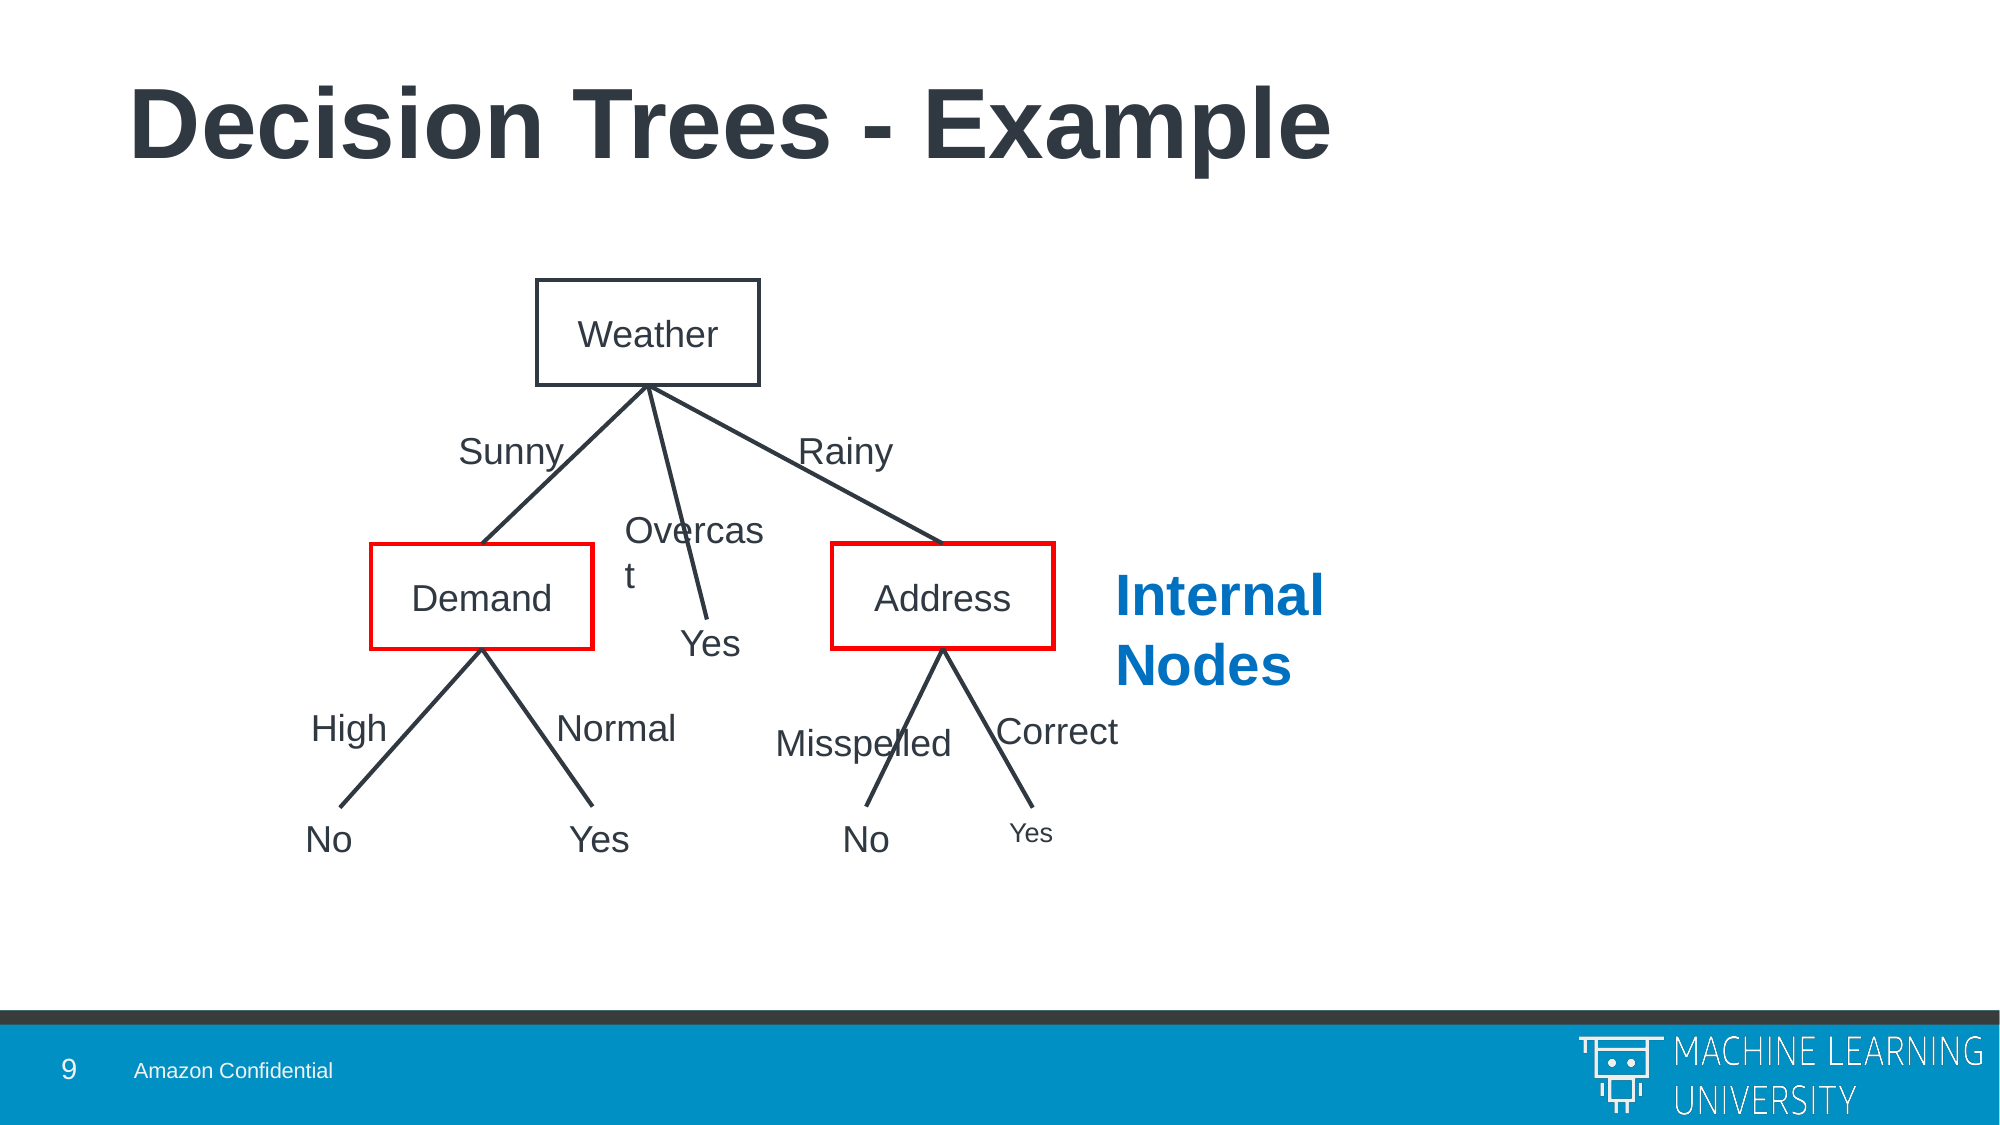

# Decision Trees - Example
Weather
Sunny
Rainy
Overcast
Address
Demand
Internal Nodes
Yes
High
Normal
Correct
Misspelled
No
Yes
No
Yes